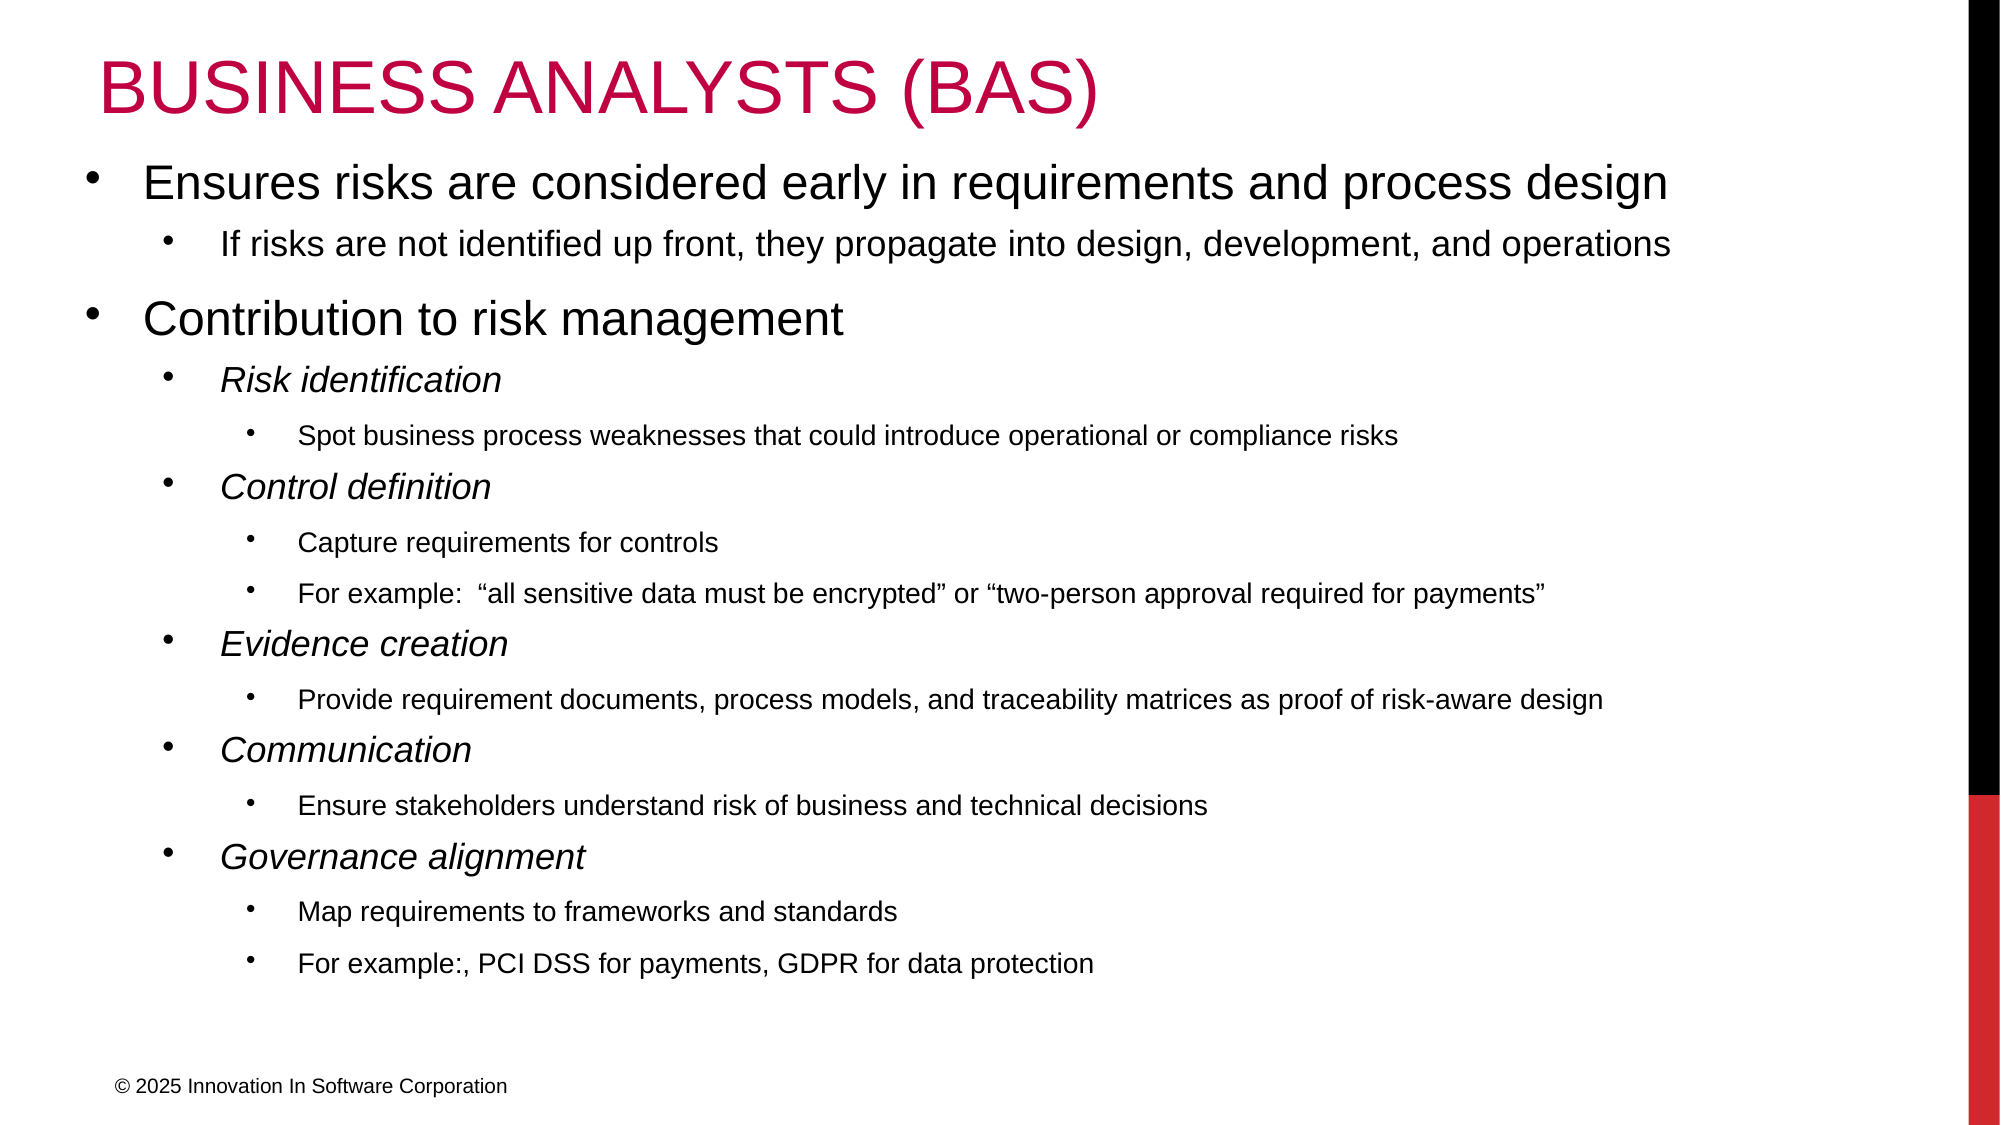

# Business Analysts (BAs)
Ensures risks are considered early in requirements and process design
If risks are not identified up front, they propagate into design, development, and operations
Contribution to risk management
Risk identification
Spot business process weaknesses that could introduce operational or compliance risks
Control definition
Capture requirements for controls
For example:  “all sensitive data must be encrypted” or “two-person approval required for payments”
Evidence creation
Provide requirement documents, process models, and traceability matrices as proof of risk-aware design
Communication
Ensure stakeholders understand risk of business and technical decisions
Governance alignment
Map requirements to frameworks and standards
For example:, PCI DSS for payments, GDPR for data protection
© 2025 Innovation In Software Corporation